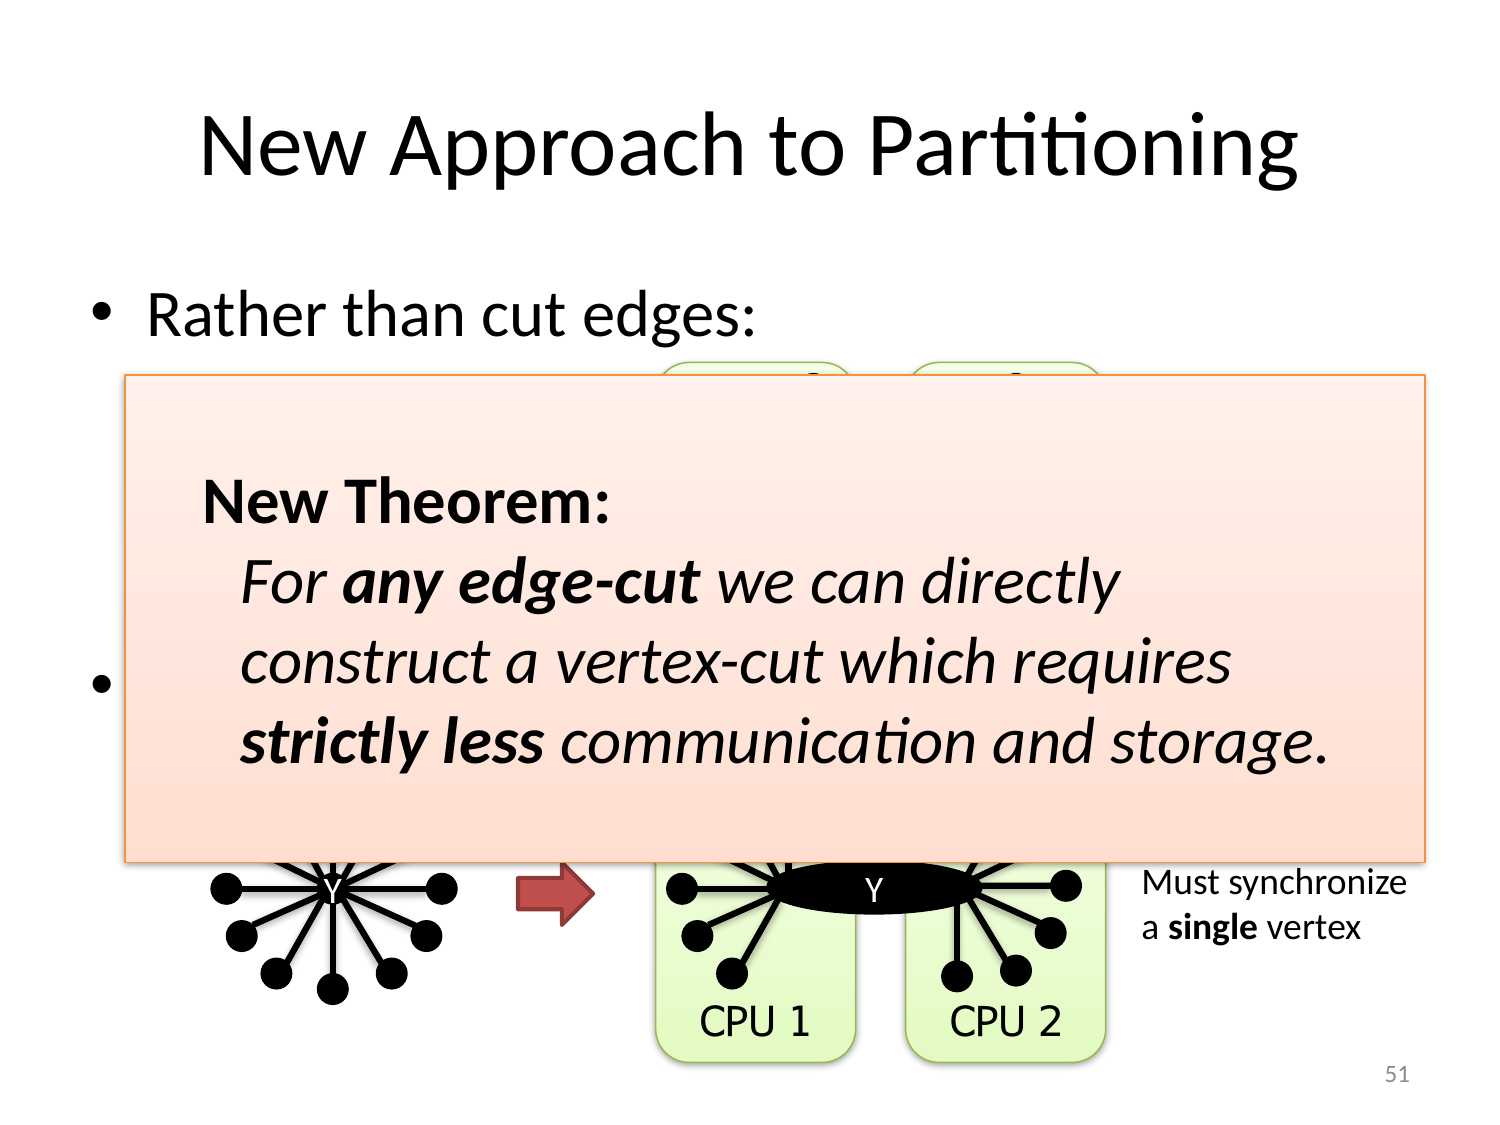

# New Approach to Partitioning
Rather than cut edges:

we cut vertices:
CPU 1
CPU 2

Y

Must synchronize
many edges
Y

New Theorem:
For any edge-cut we can directly construct a vertex-cut which requires strictly less communication and storage.
CPU 1
CPU 2

Y

Must synchronize
a single vertex

Y

51